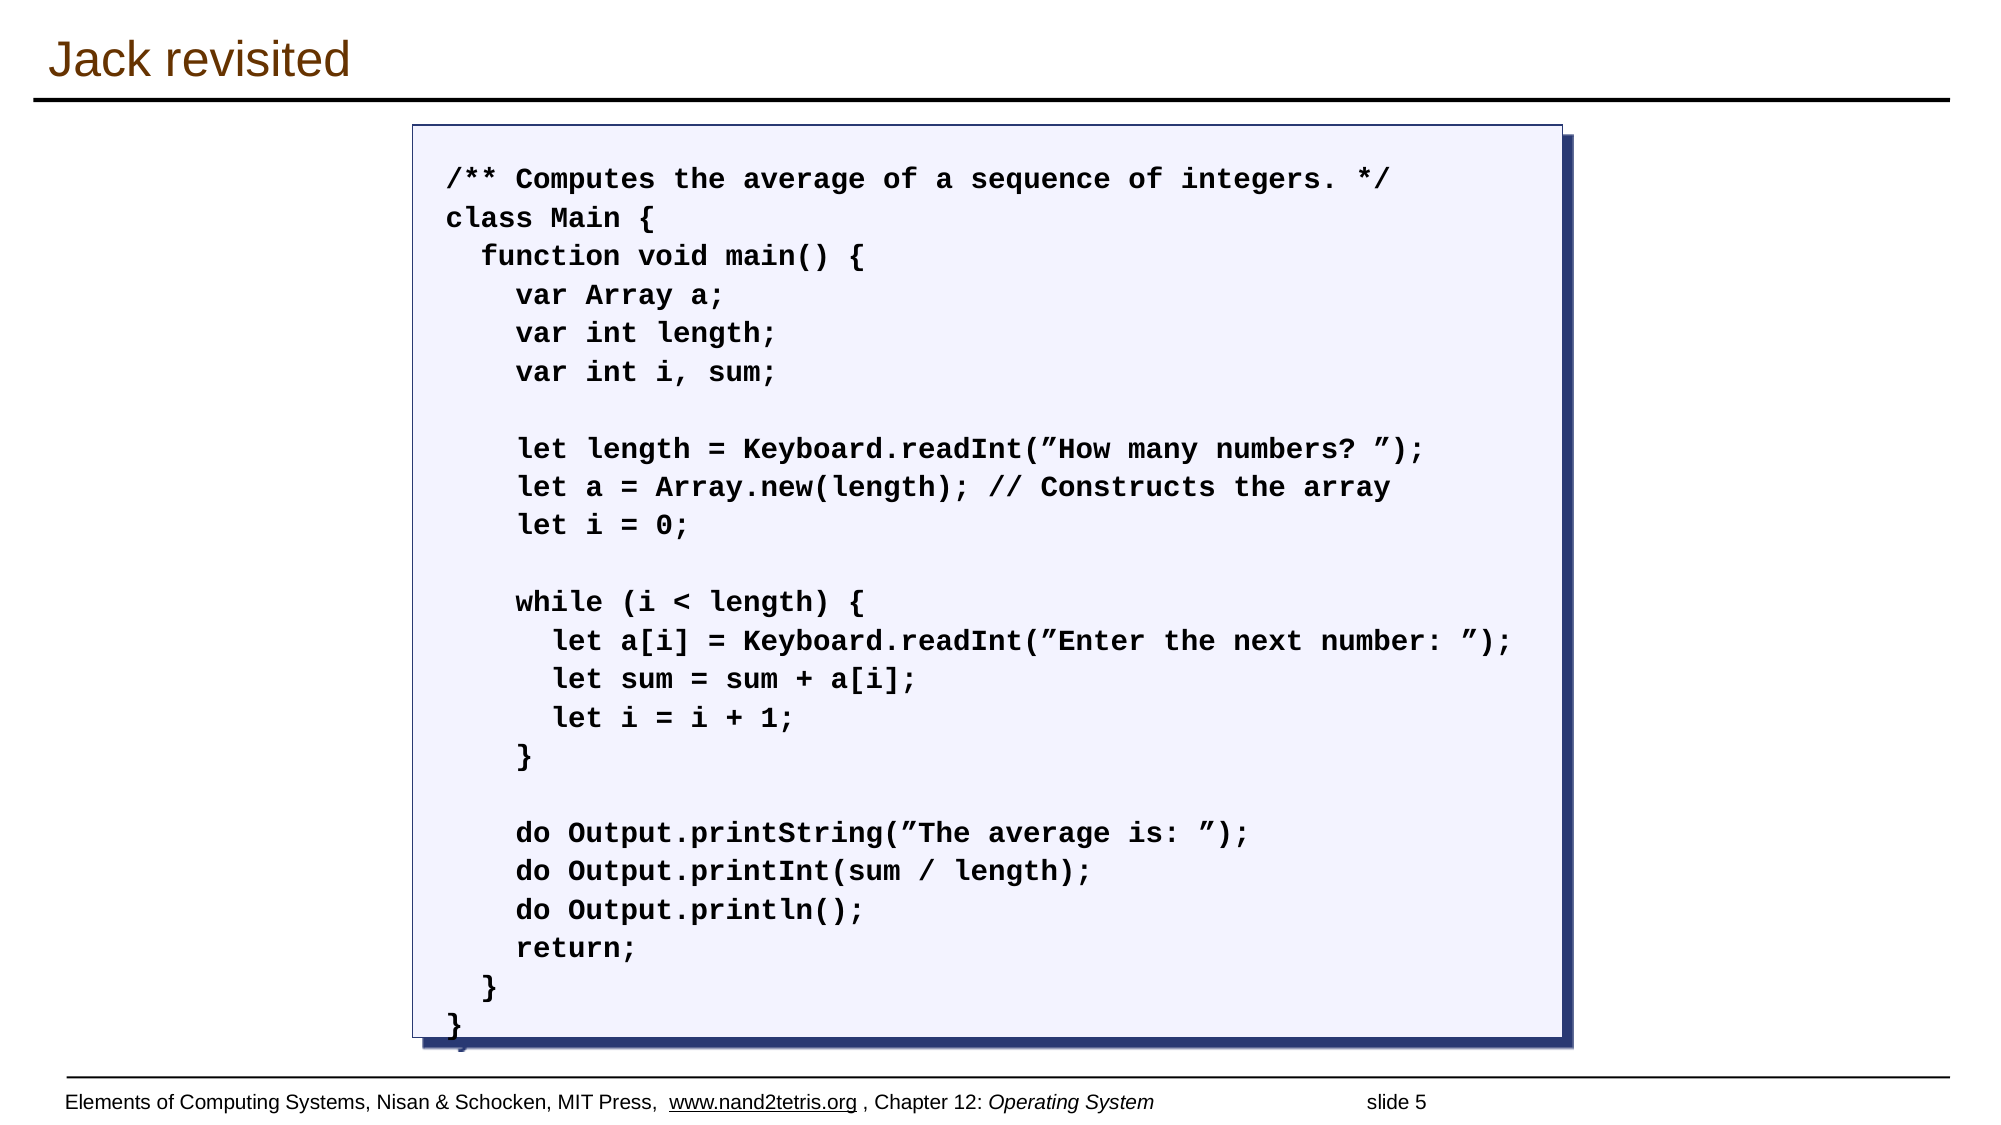

# Jack revisited
/** Computes the average of a sequence of integers. */
class Main {
  function void main() {
    var Array a;
    var int length;
    var int i, sum;

    let length = Keyboard.readInt(”How many numbers? ”);
    let a = Array.new(length); // Constructs the array
    let i = 0;

    while (i < length) {
      let a[i] = Keyboard.readInt(”Enter the next number: ”);
      let sum = sum + a[i];
      let i = i + 1;
    }

    do Output.printString(”The average is: ”);
    do Output.printInt(sum / length);
    do Output.println();
    return;
  }
}